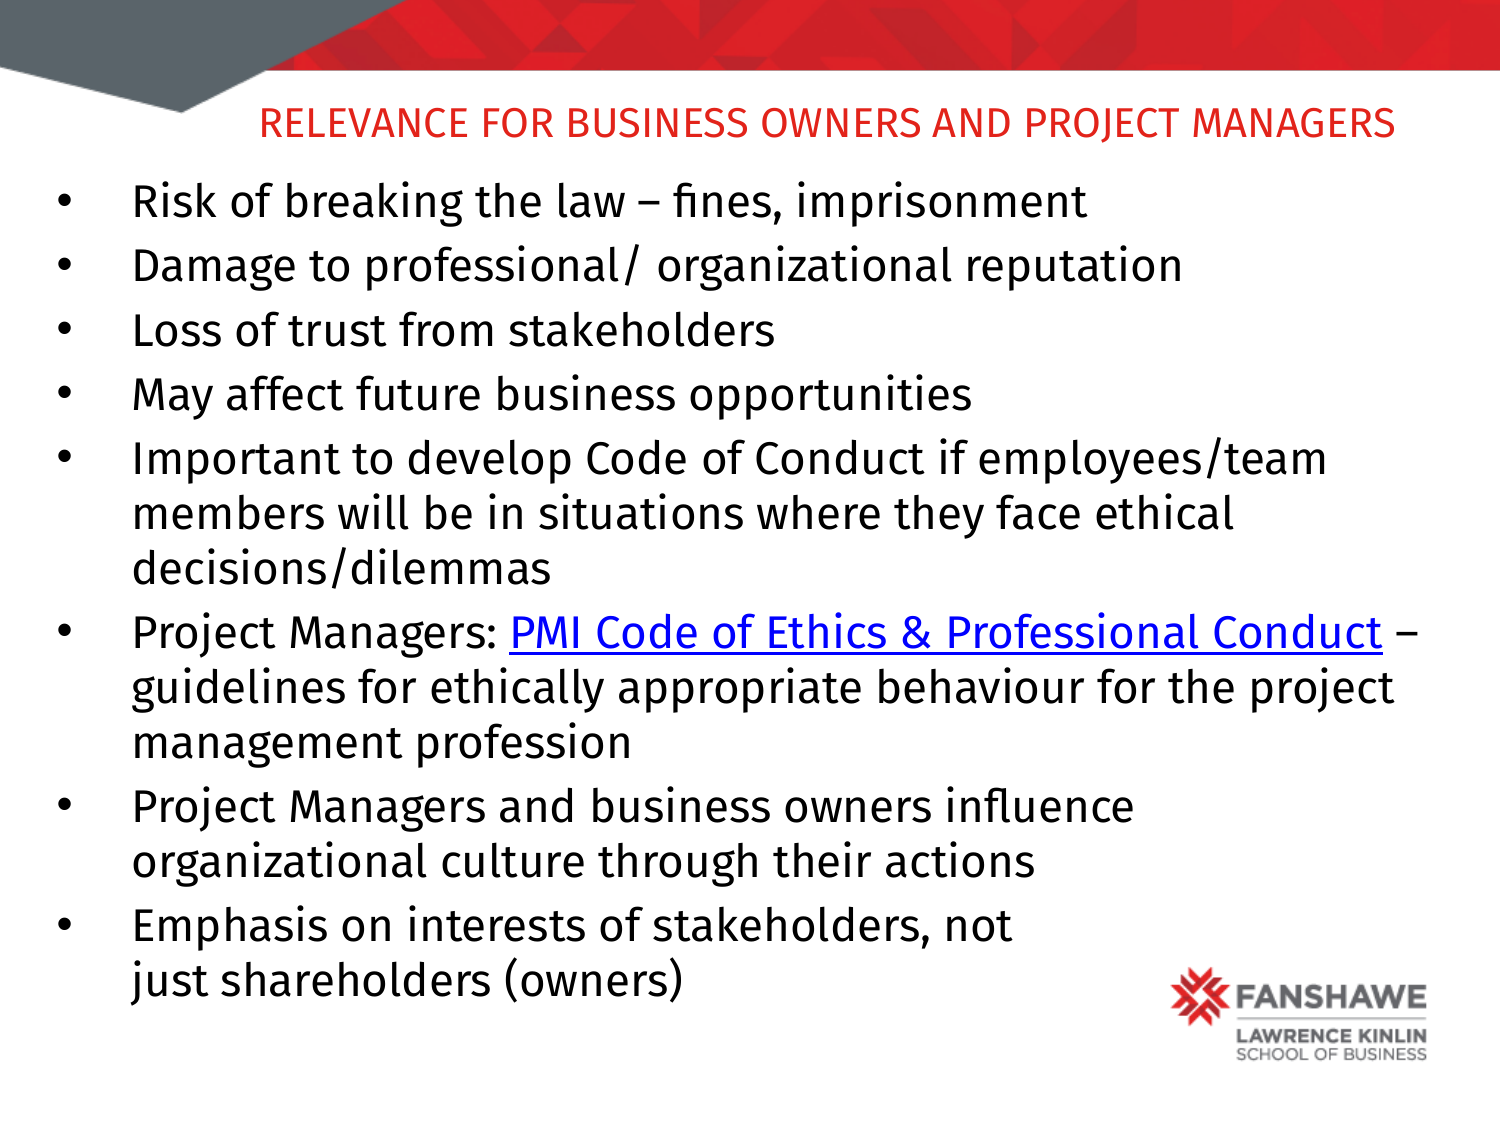

# Relevance for Business owners and project managers
Risk of breaking the law – fines, imprisonment
Damage to professional/ organizational reputation
Loss of trust from stakeholders
May affect future business opportunities
Important to develop Code of Conduct if employees/team members will be in situations where they face ethical decisions/dilemmas
Project Managers: PMI Code of Ethics & Professional Conduct – guidelines for ethically appropriate behaviour for the project management profession
Project Managers and business owners influence organizational culture through their actions
Emphasis on interests of stakeholders, not
just shareholders (owners)